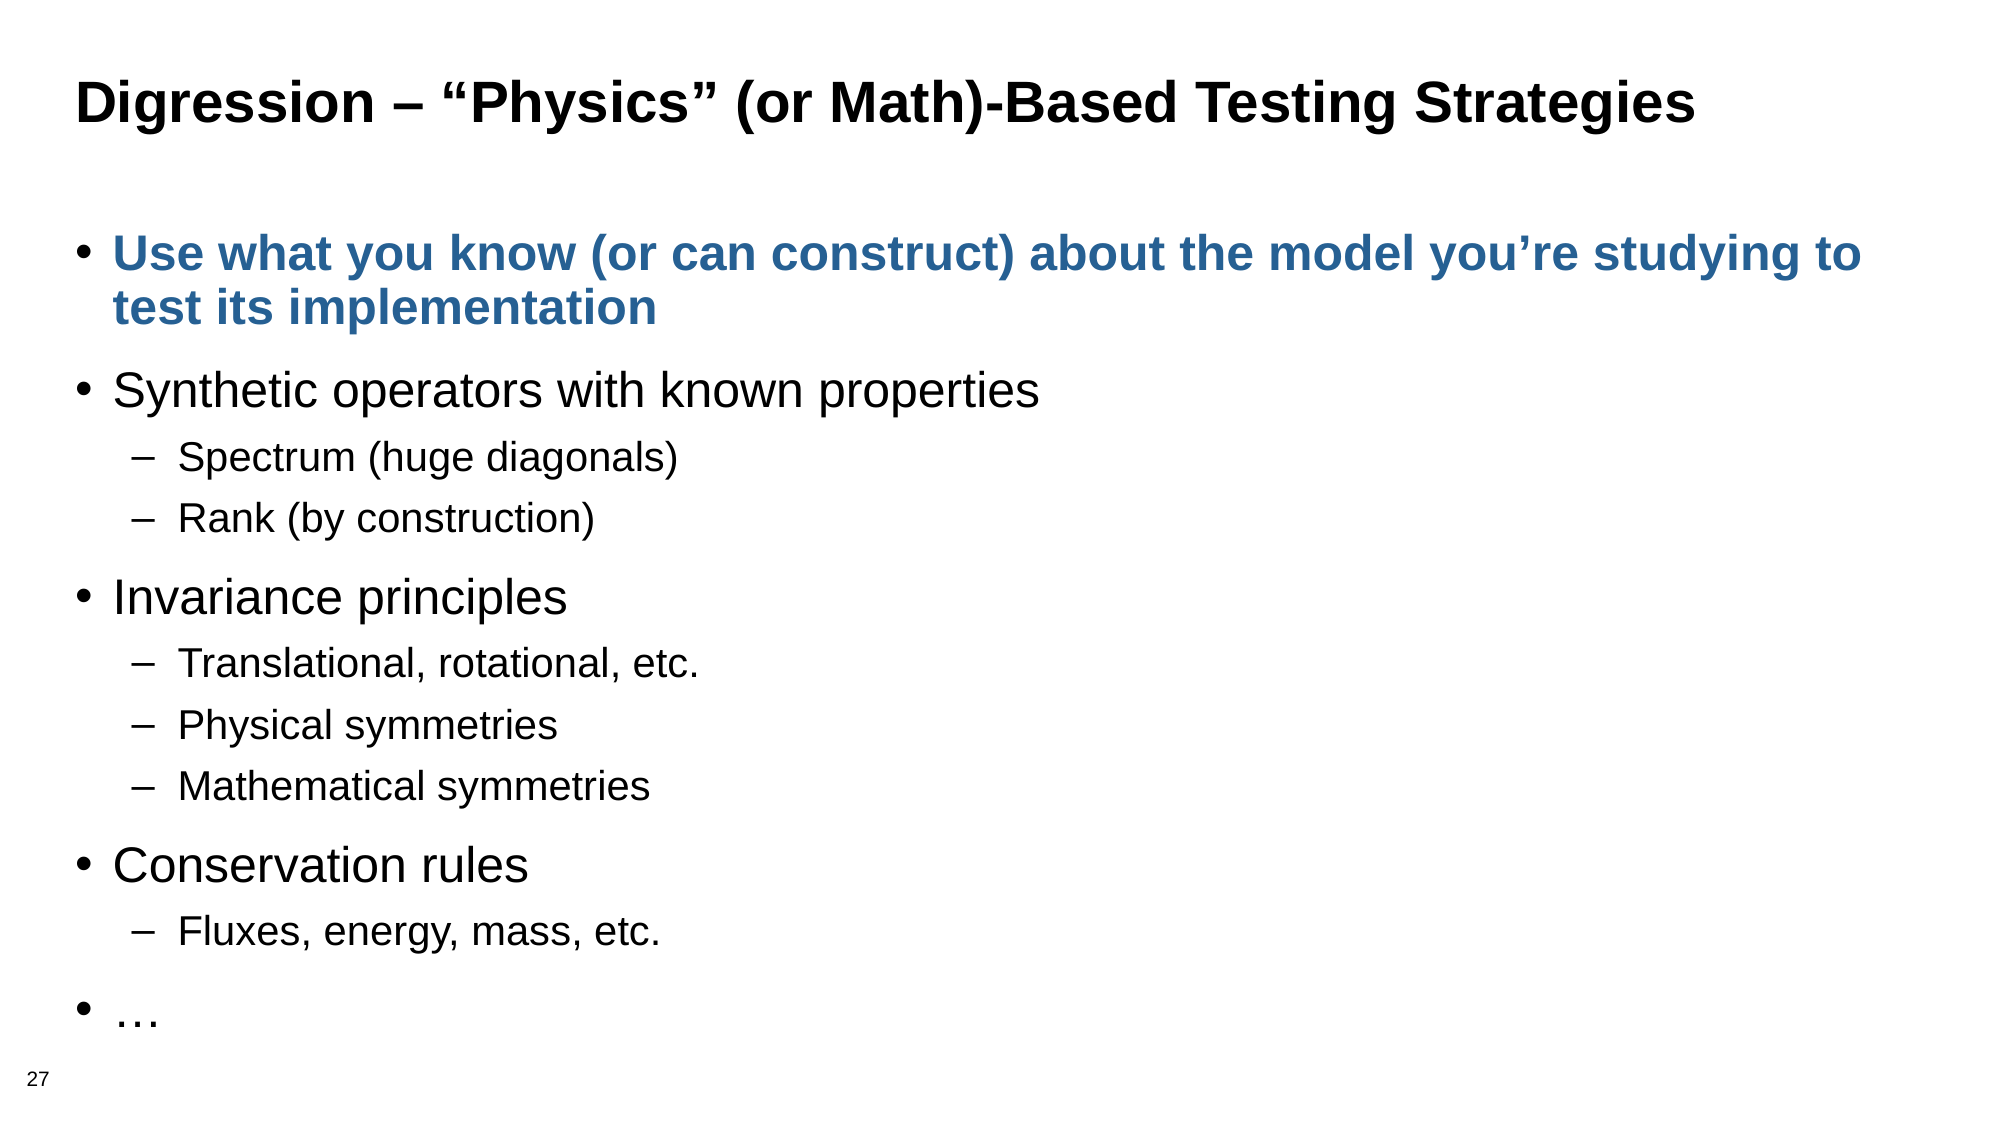

# Digression – “Physics” (or Math)-Based Testing Strategies
Use what you know (or can construct) about the model you’re studying to test its implementation
Synthetic operators with known properties
Spectrum (huge diagonals)
Rank (by construction)
Invariance principles
Translational, rotational, etc.
Physical symmetries
Mathematical symmetries
Conservation rules
Fluxes, energy, mass, etc.
…